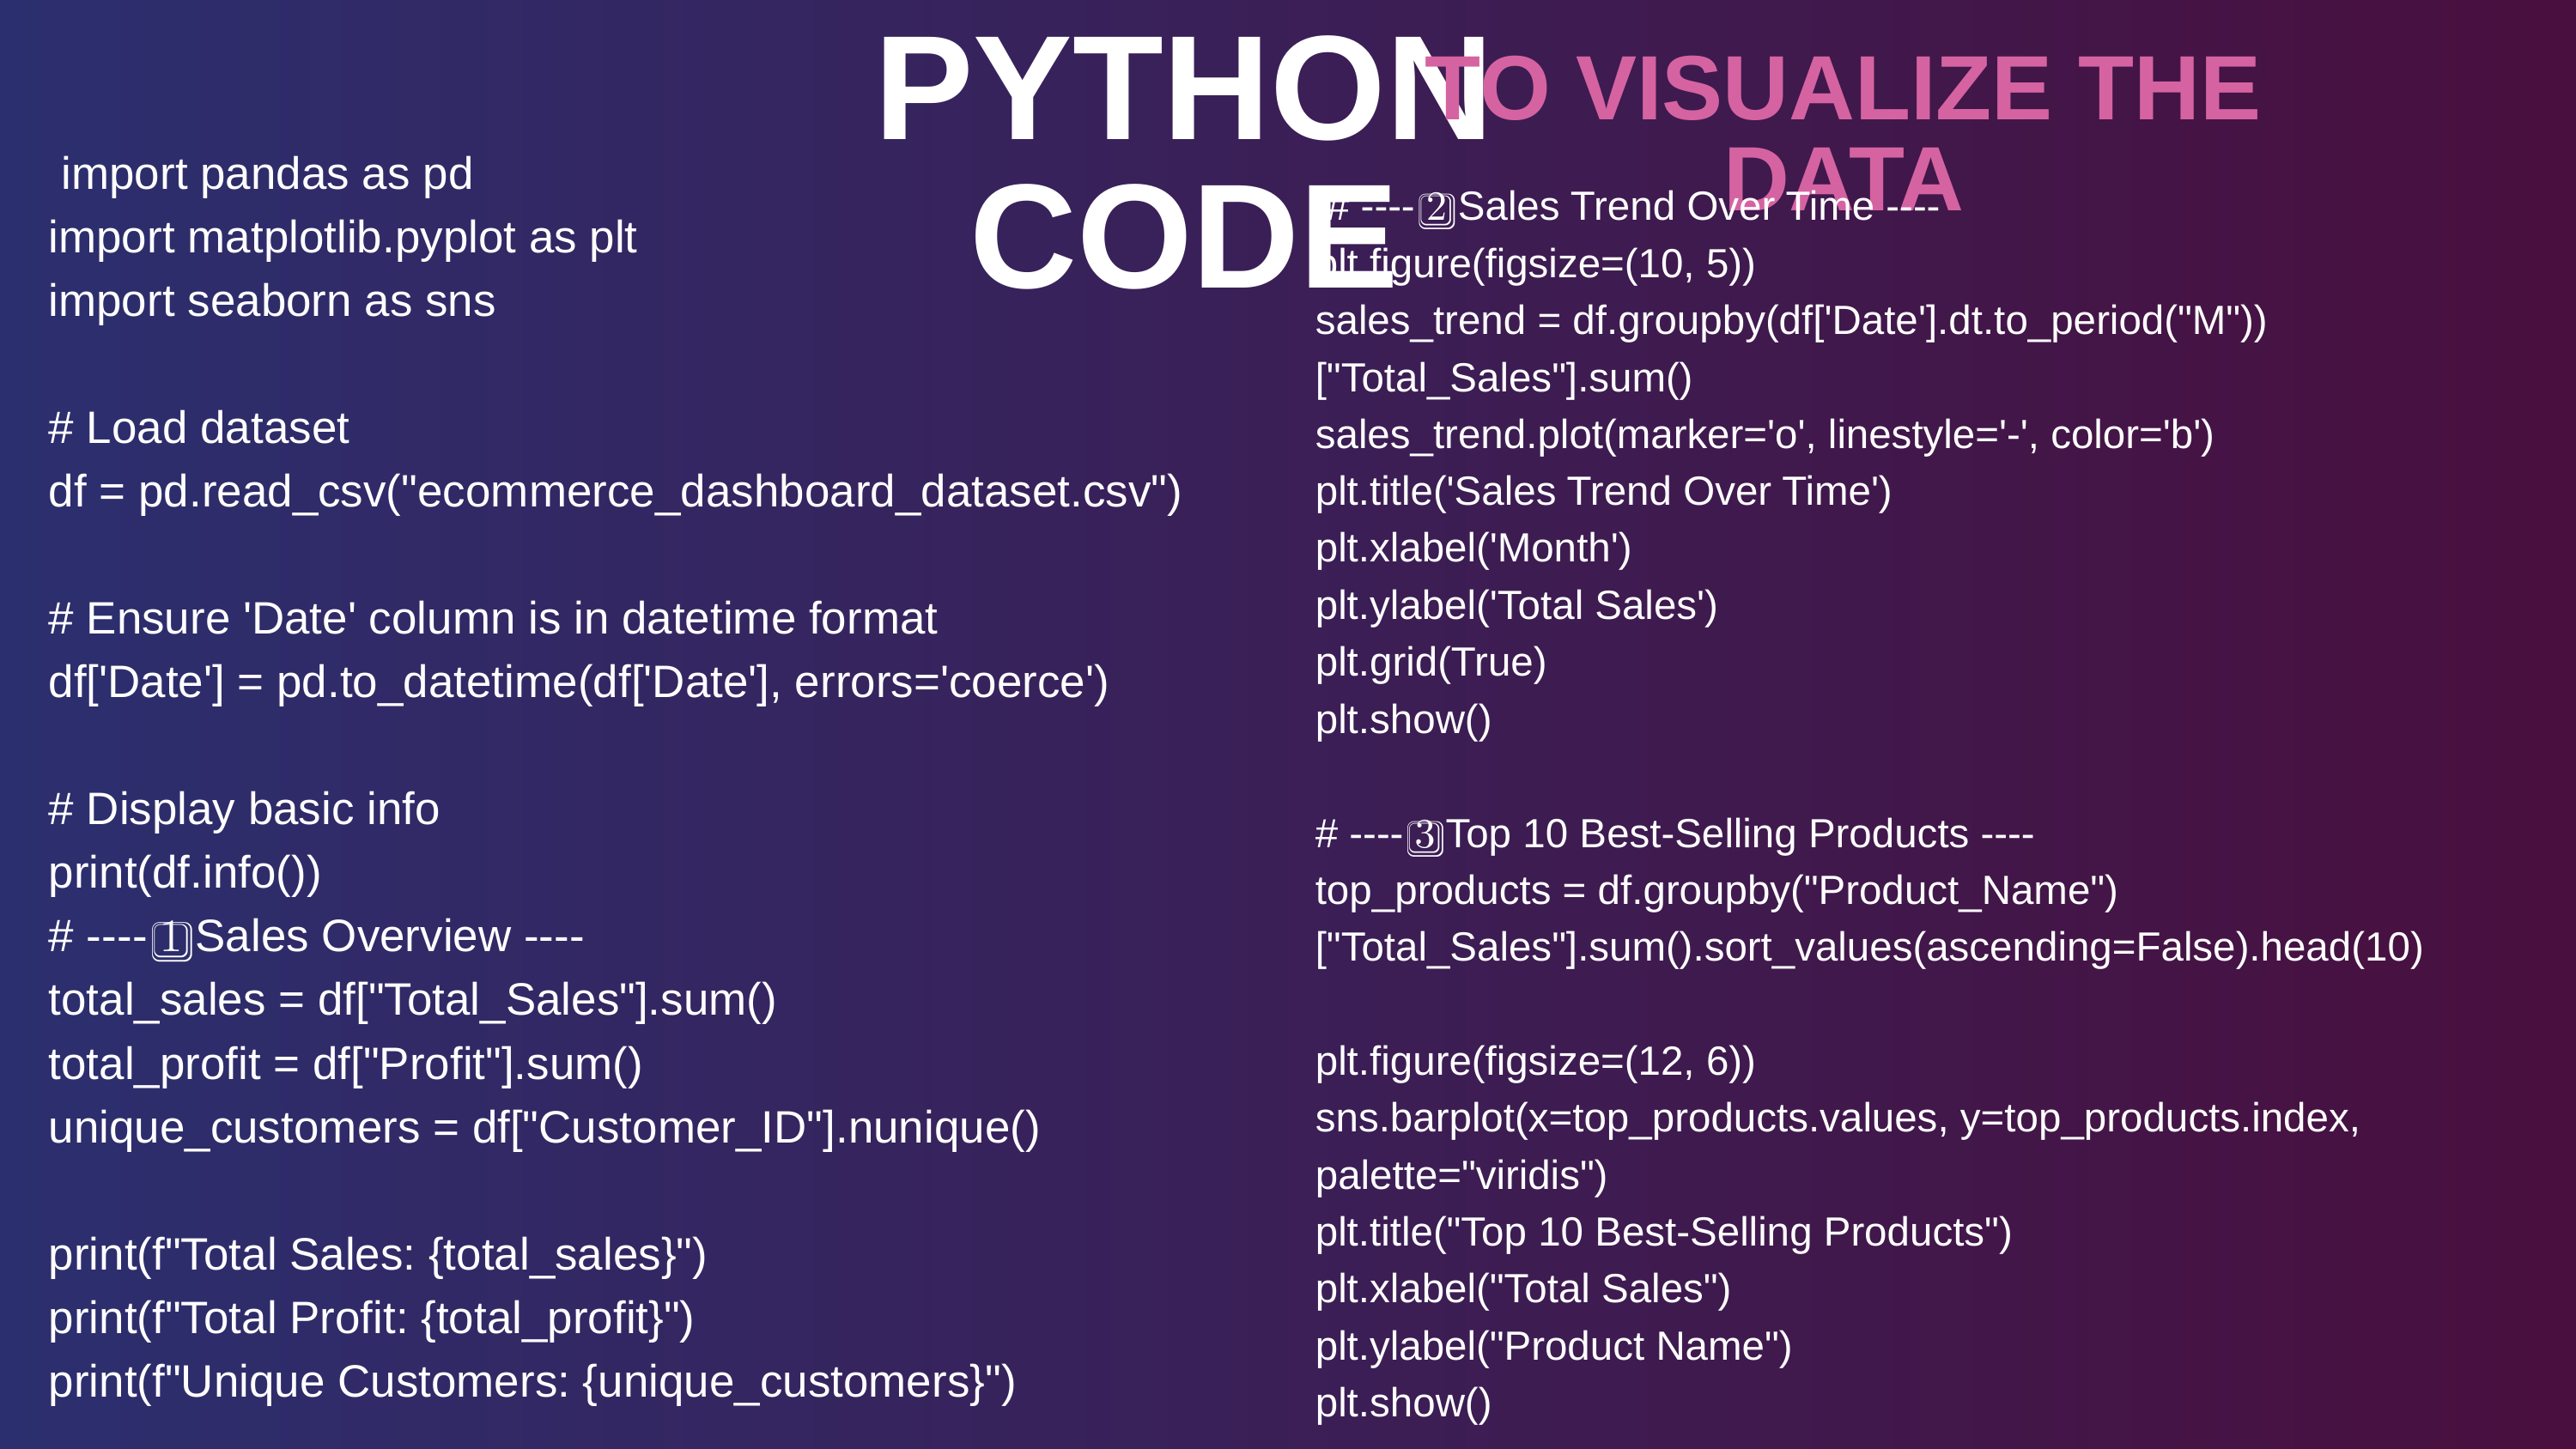

PYTHON CODE
TO VISUALIZE THE DATA
 import pandas as pd
import matplotlib.pyplot as plt
import seaborn as sns

# Load dataset
df = pd.read_csv("ecommerce_dashboard_dataset.csv")

# Ensure 'Date' column is in datetime format
df['Date'] = pd.to_datetime(df['Date'], errors='coerce')

# Display basic info
print(df.info())
# ---- 1️⃣ Sales Overview ----
total_sales = df["Total_Sales"].sum()
total_profit = df["Profit"].sum()
unique_customers = df["Customer_ID"].nunique()

print(f"Total Sales: {total_sales}")
print(f"Total Profit: {total_profit}")
print(f"Unique Customers: {unique_customers}")

 # ---- 2️⃣ Sales Trend Over Time ----
plt.figure(figsize=(10, 5))
sales_trend = df.groupby(df['Date'].dt.to_period("M"))["Total_Sales"].sum()
sales_trend.plot(marker='o', linestyle='-', color='b')
plt.title('Sales Trend Over Time')
plt.xlabel('Month')
plt.ylabel('Total Sales')
plt.grid(True)
plt.show()

# ---- 3️⃣ Top 10 Best-Selling Products ----
top_products = df.groupby("Product_Name")["Total_Sales"].sum().sort_values(ascending=False).head(10)

plt.figure(figsize=(12, 6))
sns.barplot(x=top_products.values, y=top_products.index, palette="viridis")
plt.title("Top 10 Best-Selling Products")
plt.xlabel("Total Sales")
plt.ylabel("Product Name")
plt.show()